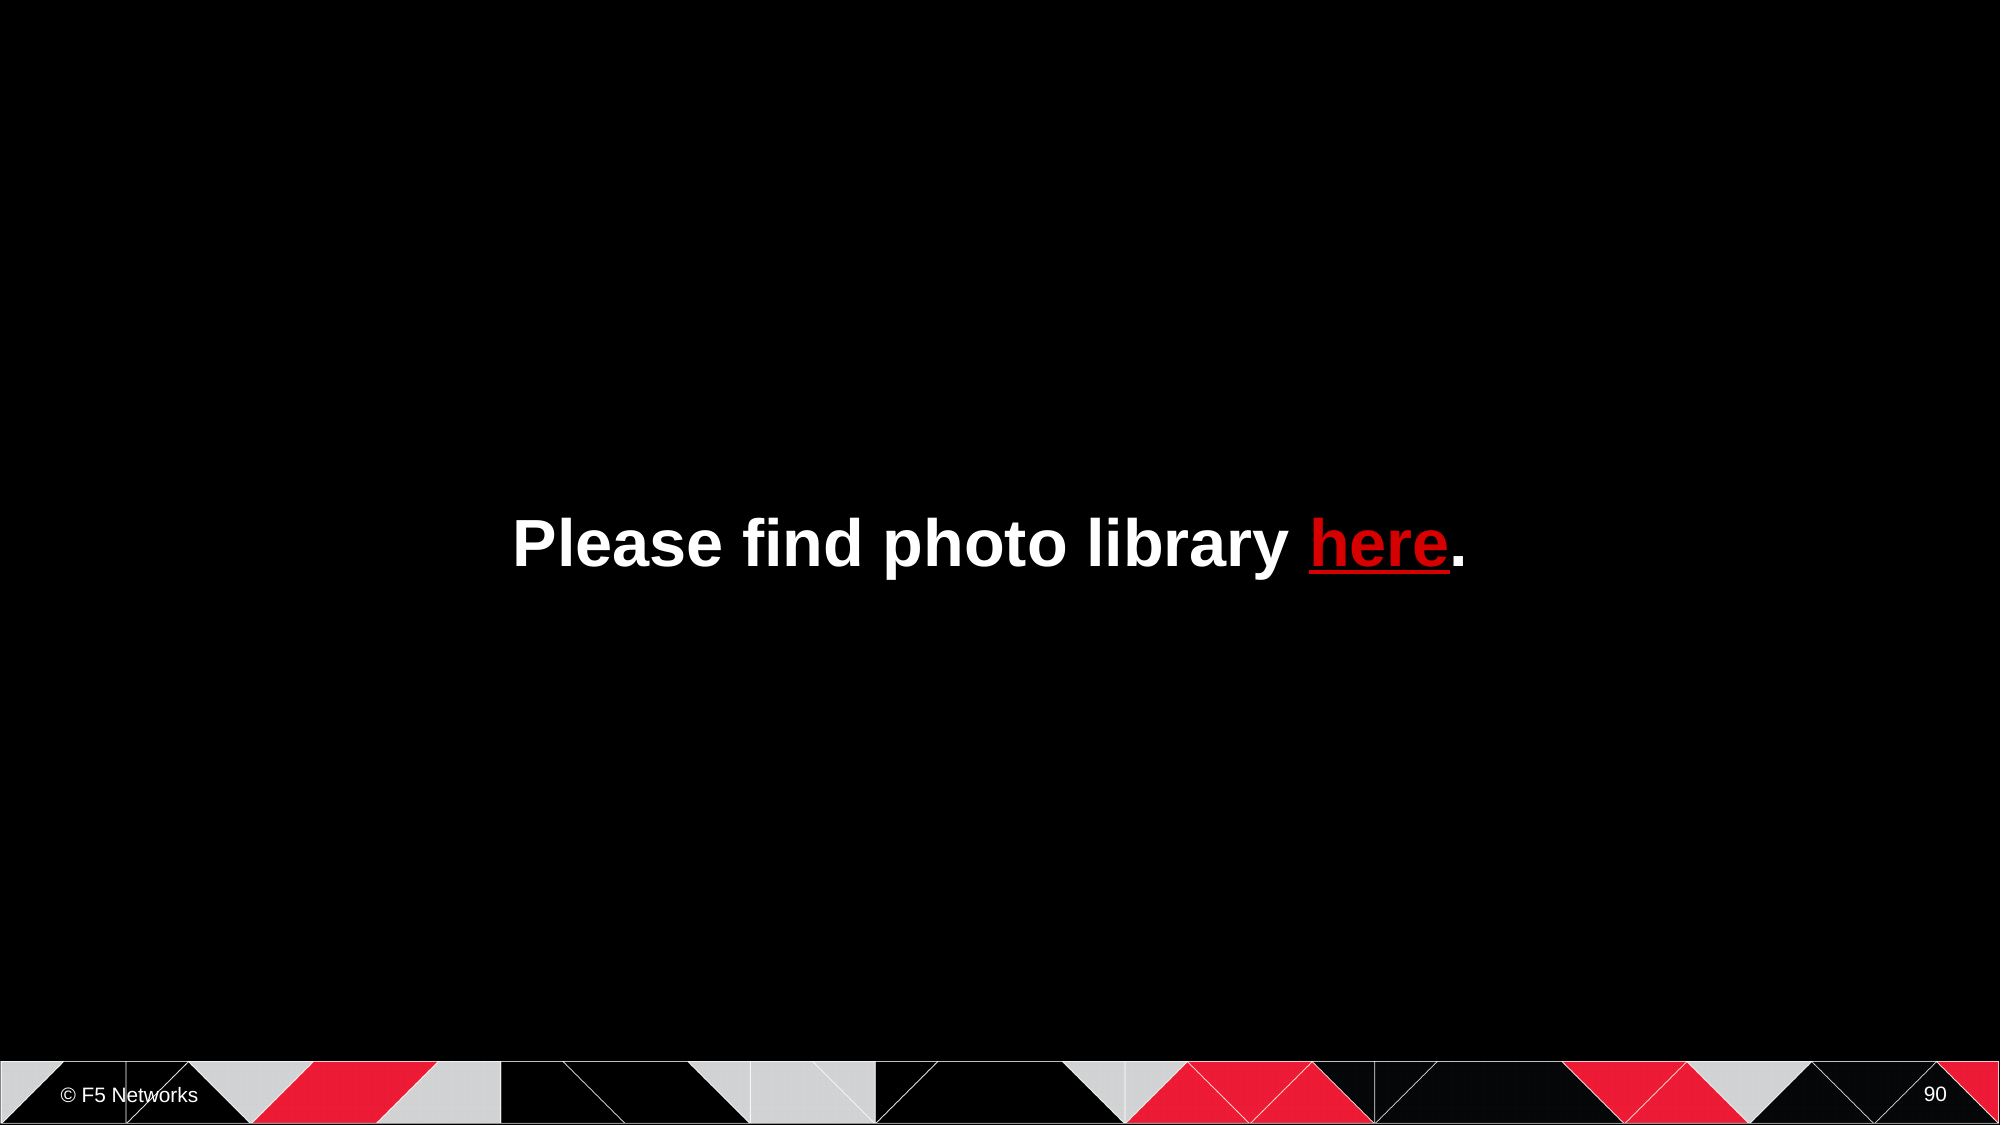

Please find photo library here.
90
© F5 Networks